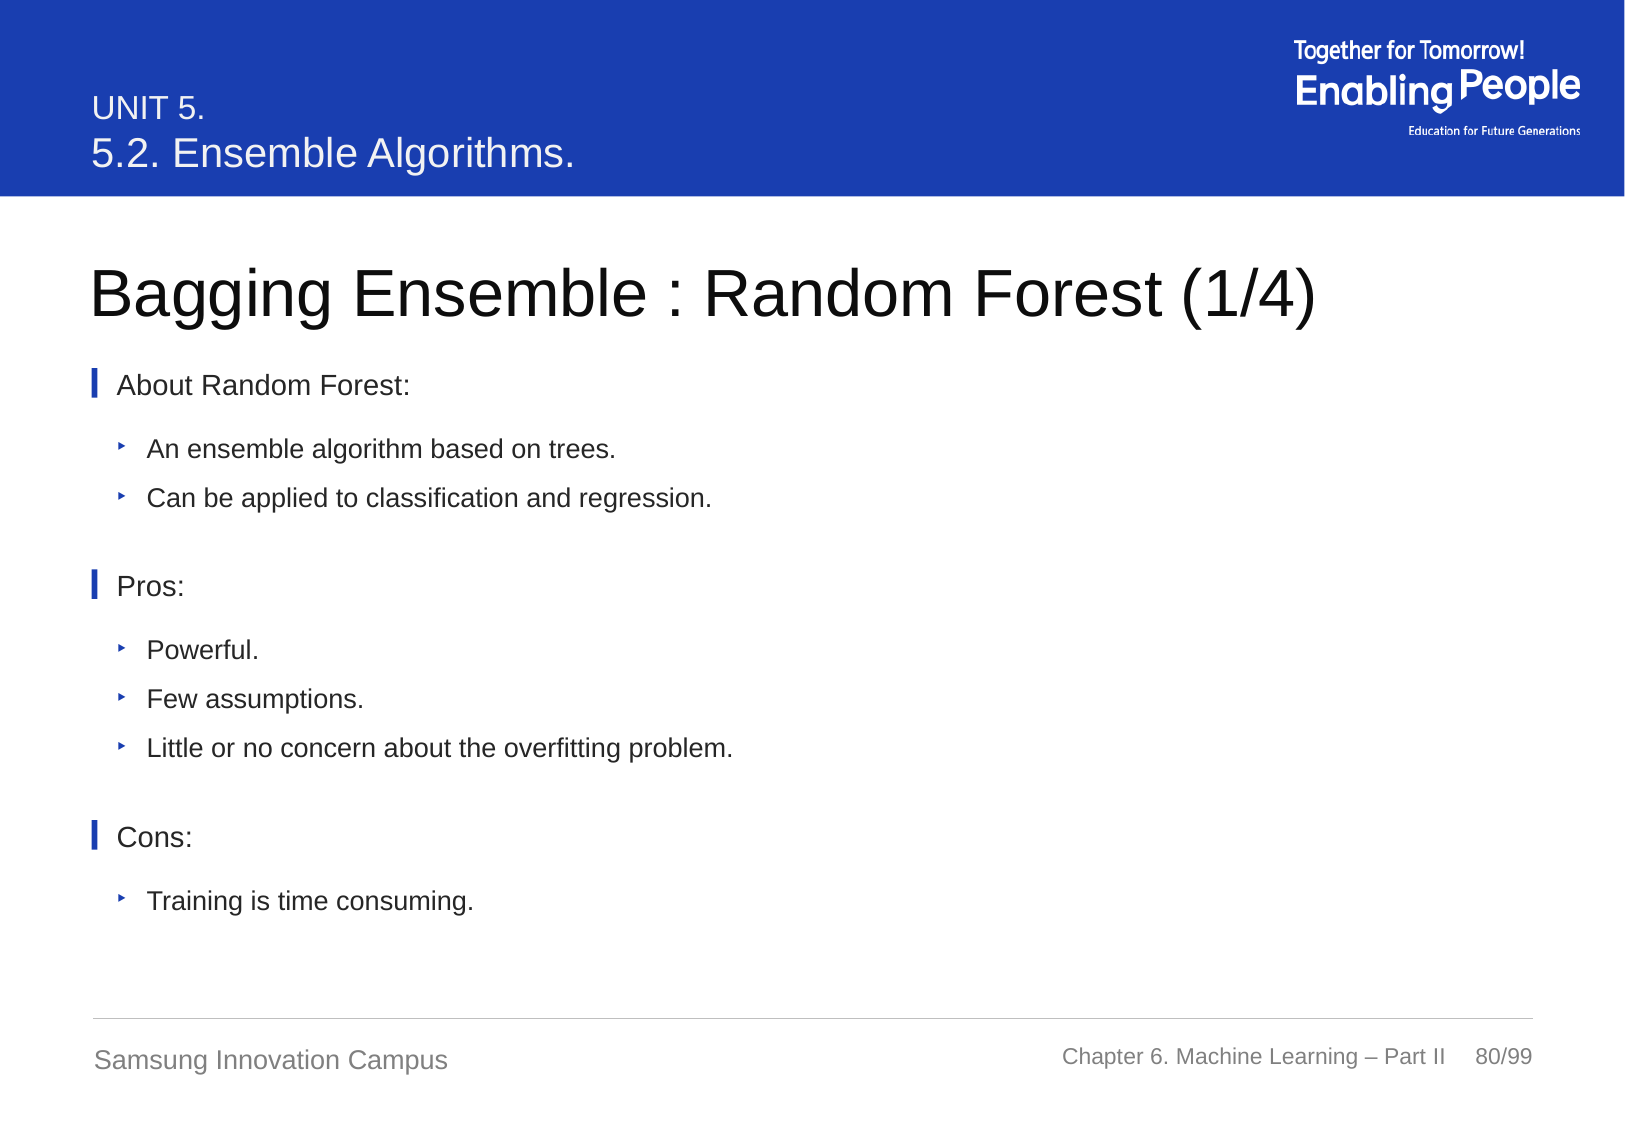

UNIT 5.
5.2. Ensemble Algorithms.
Bagging Ensemble : Random Forest (1/4)
About Random Forest:

An ensemble algorithm based on trees.
Can be applied to classification and regression.
Pros:

Powerful.
Few assumptions.
Little or no concern about the overfitting problem.
Cons:

Training is time consuming.